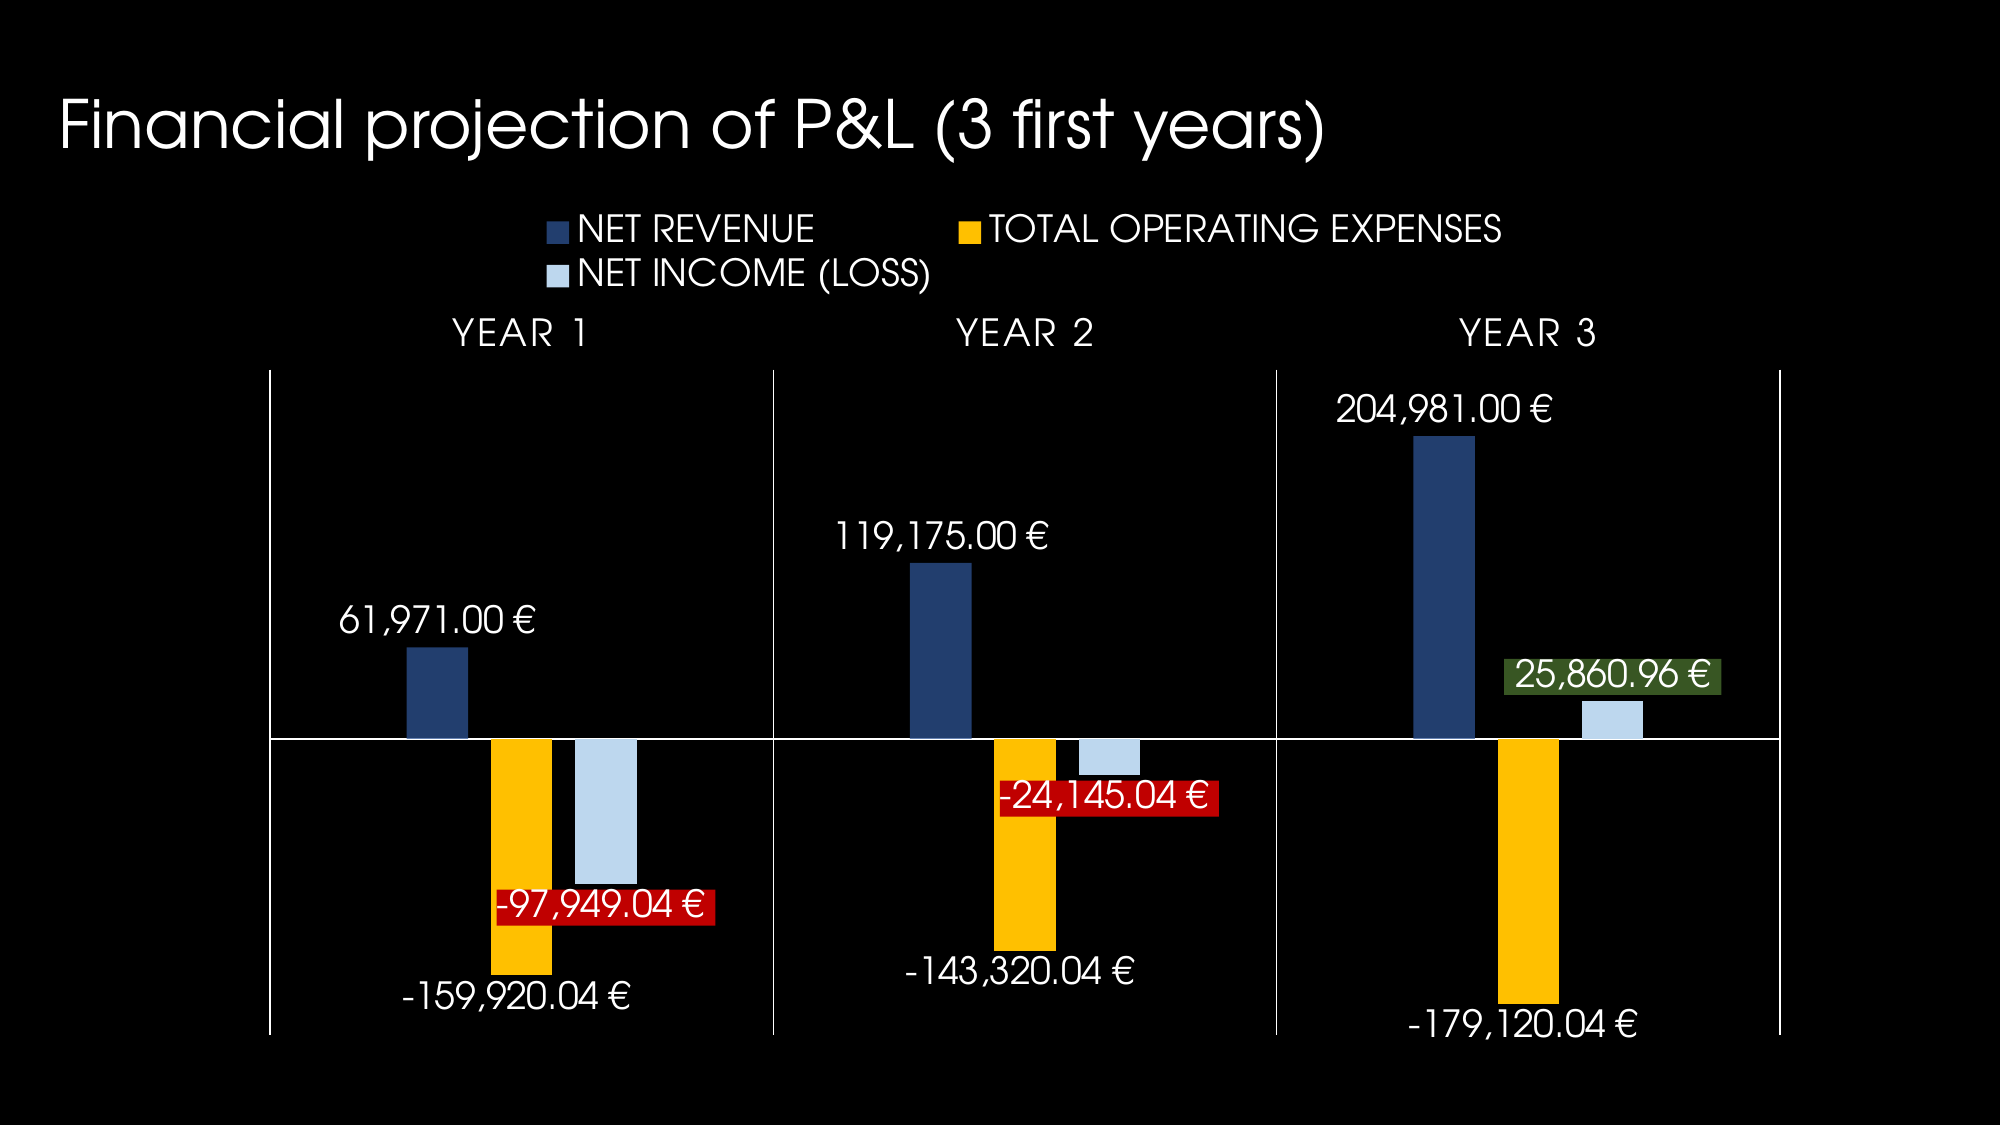

Financial projection of P&L (3 first years)

### Chart

| Category | NET REVENUE | TOTAL OPERATING EXPENSES | NET INCOME (LOSS) |
|---|---|---|---|
| YEAR 1 | 61971.0 | -159920.04 | -97949.04000000001 |
| YEAR 2 | 119175.0 | -143320.04 | -24145.04000000001 |
| YEAR 3 | 204981.0 | -179120.04 | 25860.95999999999 |